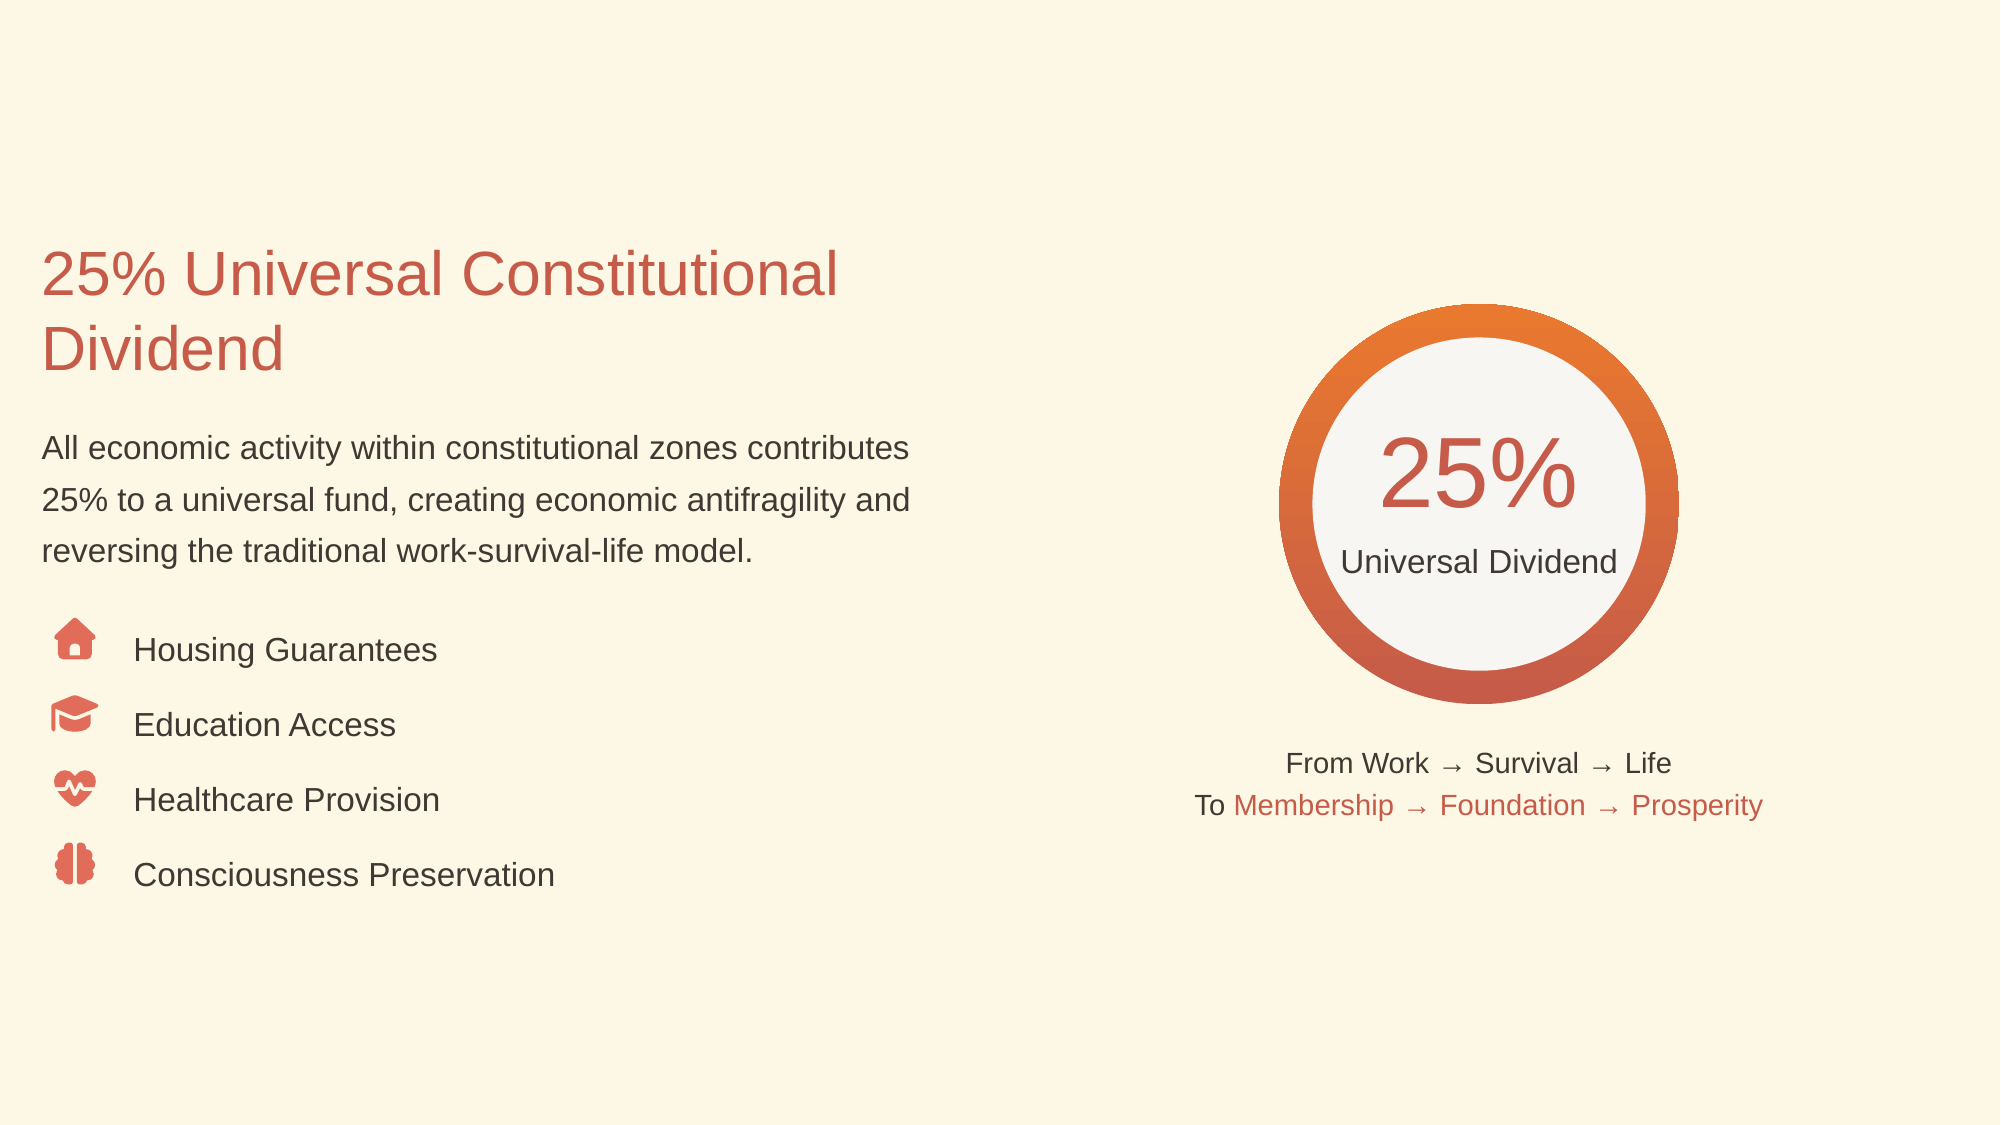

25% Universal Constitutional Dividend

All economic activity within constitutional zones contributes 25% to a universal fund, creating economic antifragility and reversing the traditional work-survival-life model.
25%
Universal Dividend
Housing Guarantees

Education Access

From Work → Survival → Life
To Membership → Foundation → Prosperity
Healthcare Provision

Consciousness Preservation